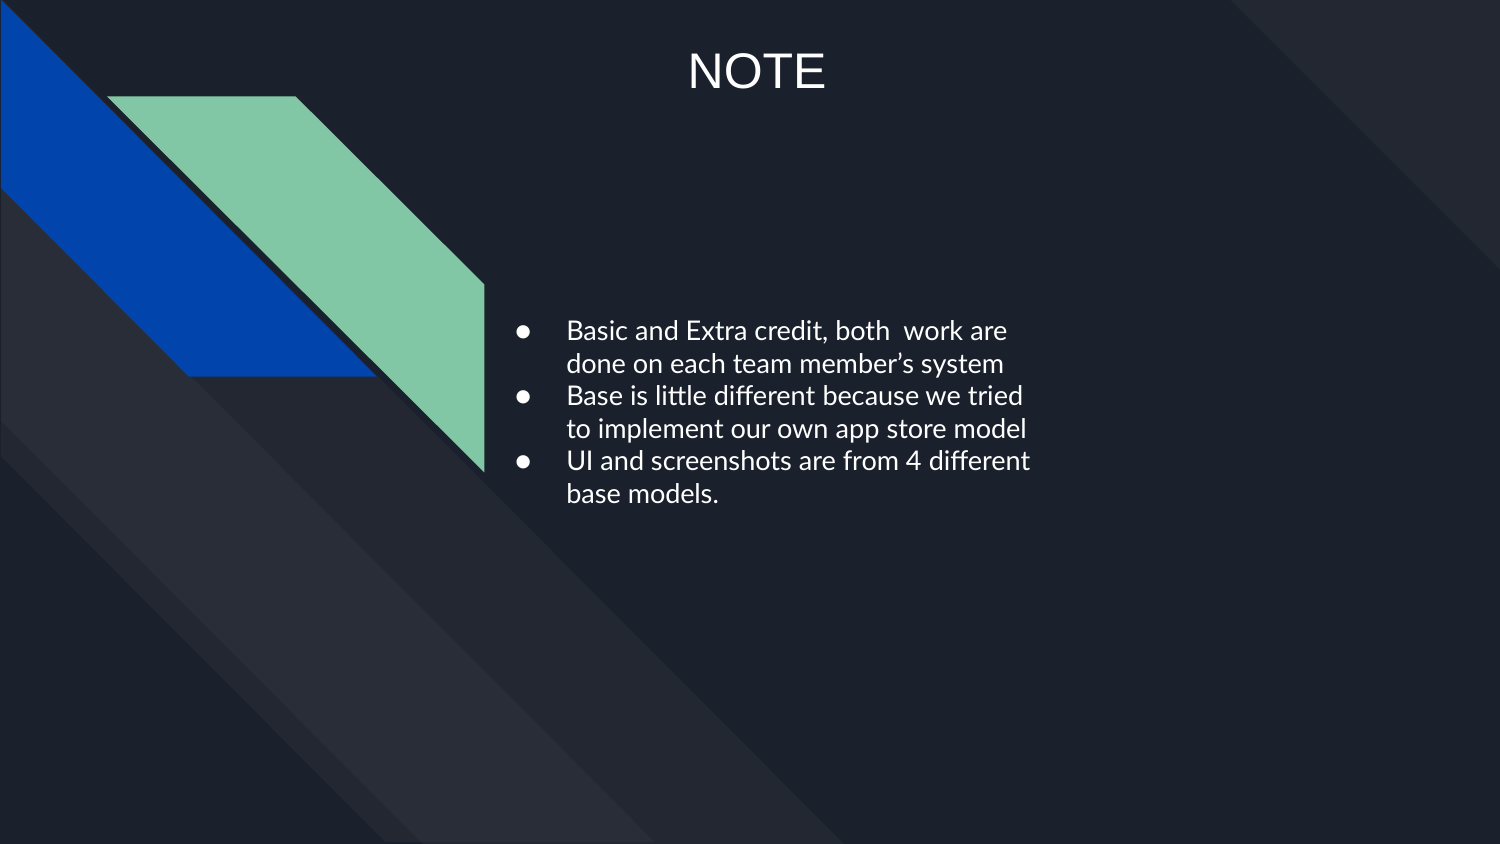

# NOTE

Basic and Extra credit, both  work are done on each team member’s system
Base is little different because we tried to implement our own app store model
UI and screenshots are from 4 different base models.